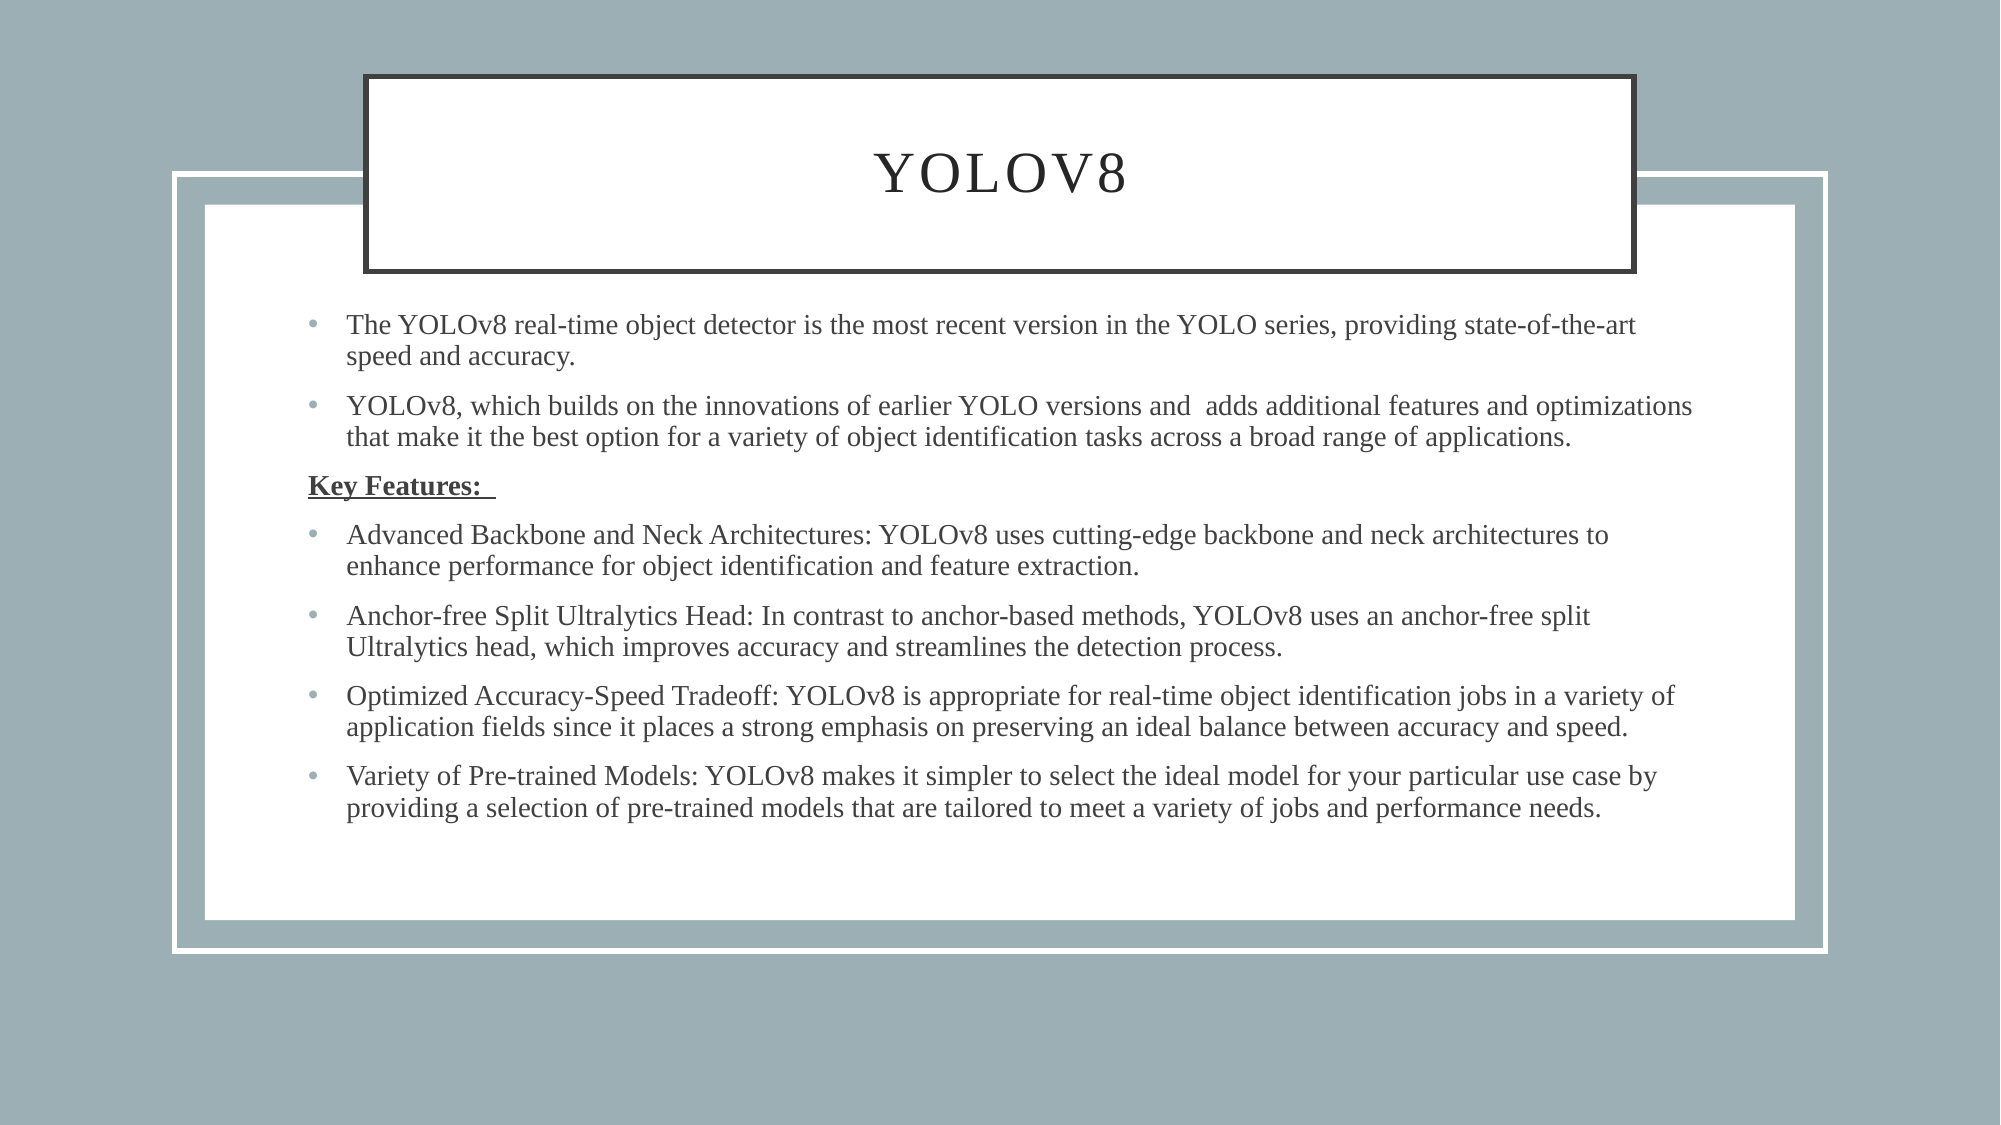

# YOLOv8

The YOLOv8 real-time object detector is the most recent version in the YOLO series, providing state-of-the-art speed and accuracy.
YOLOv8, which builds on the innovations of earlier YOLO versions and  adds additional features and optimizations that make it the best option for a variety of object identification tasks across a broad range of applications.
Key Features:
Advanced Backbone and Neck Architectures: YOLOv8 uses cutting-edge backbone and neck architectures to enhance performance for object identification and feature extraction.
Anchor-free Split Ultralytics Head: In contrast to anchor-based methods, YOLOv8 uses an anchor-free split Ultralytics head, which improves accuracy and streamlines the detection process.
Optimized Accuracy-Speed Tradeoff: YOLOv8 is appropriate for real-time object identification jobs in a variety of application fields since it places a strong emphasis on preserving an ideal balance between accuracy and speed.
Variety of Pre-trained Models: YOLOv8 makes it simpler to select the ideal model for your particular use case by providing a selection of pre-trained models that are tailored to meet a variety of jobs and performance needs.